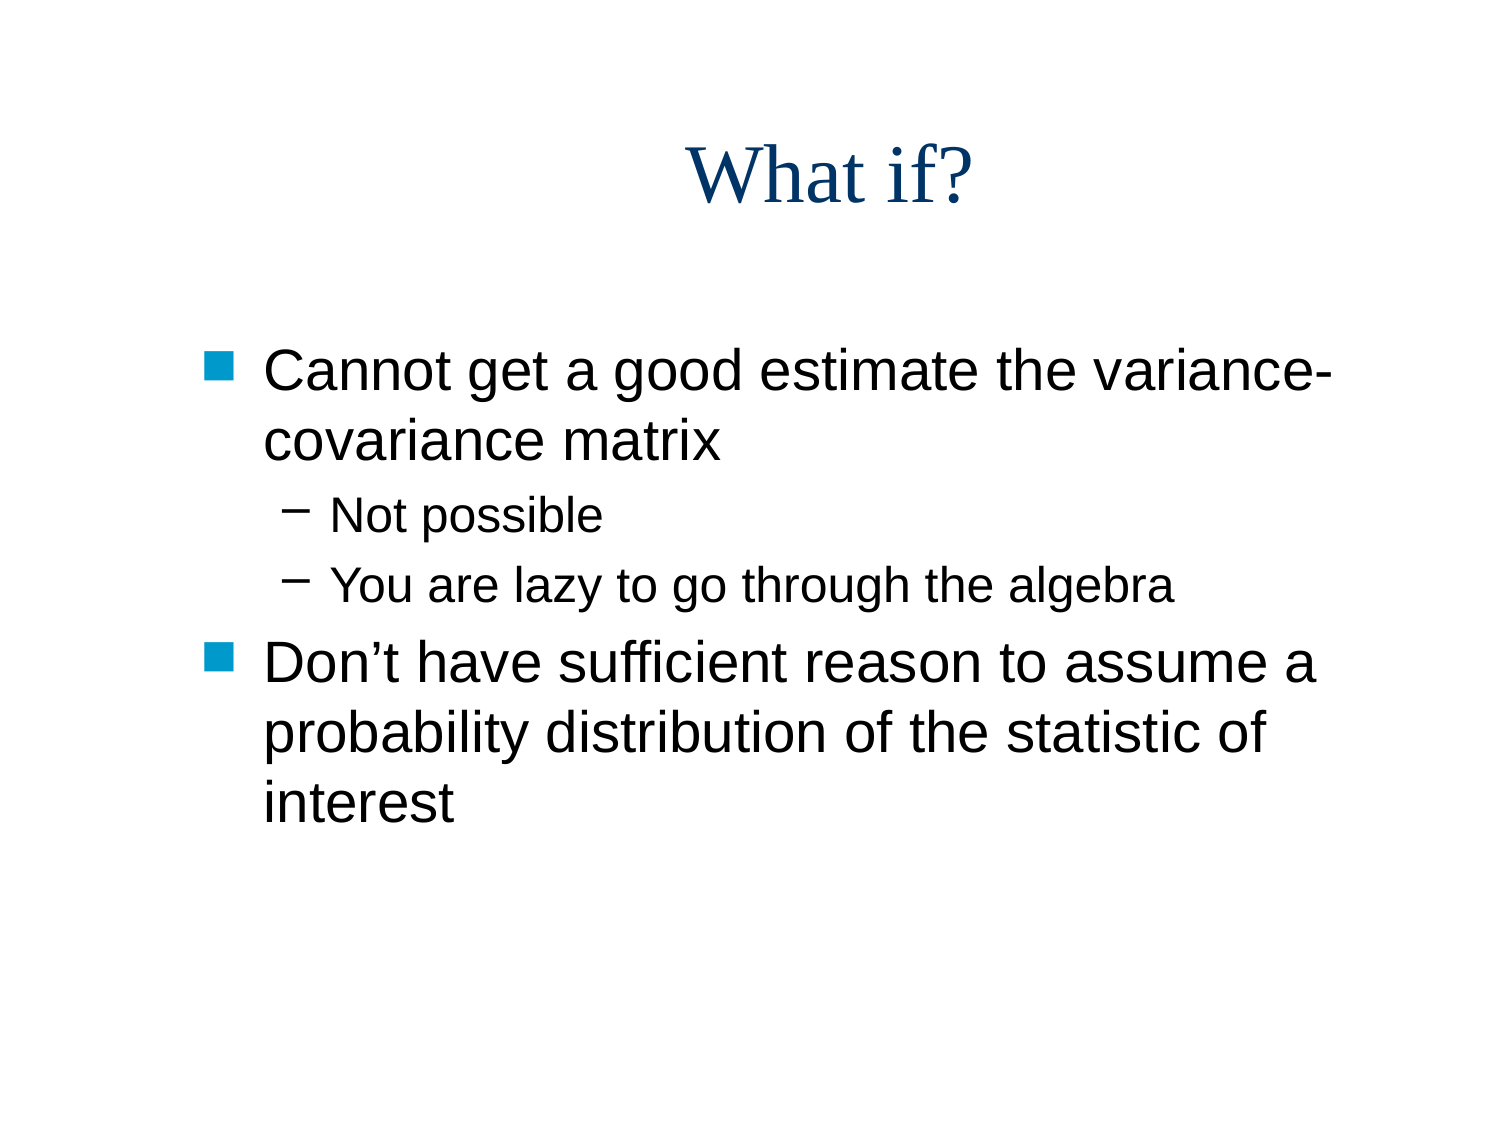

# What if?
Cannot get a good estimate the variance-covariance matrix
Not possible
You are lazy to go through the algebra
Don’t have sufficient reason to assume a probability distribution of the statistic of interest